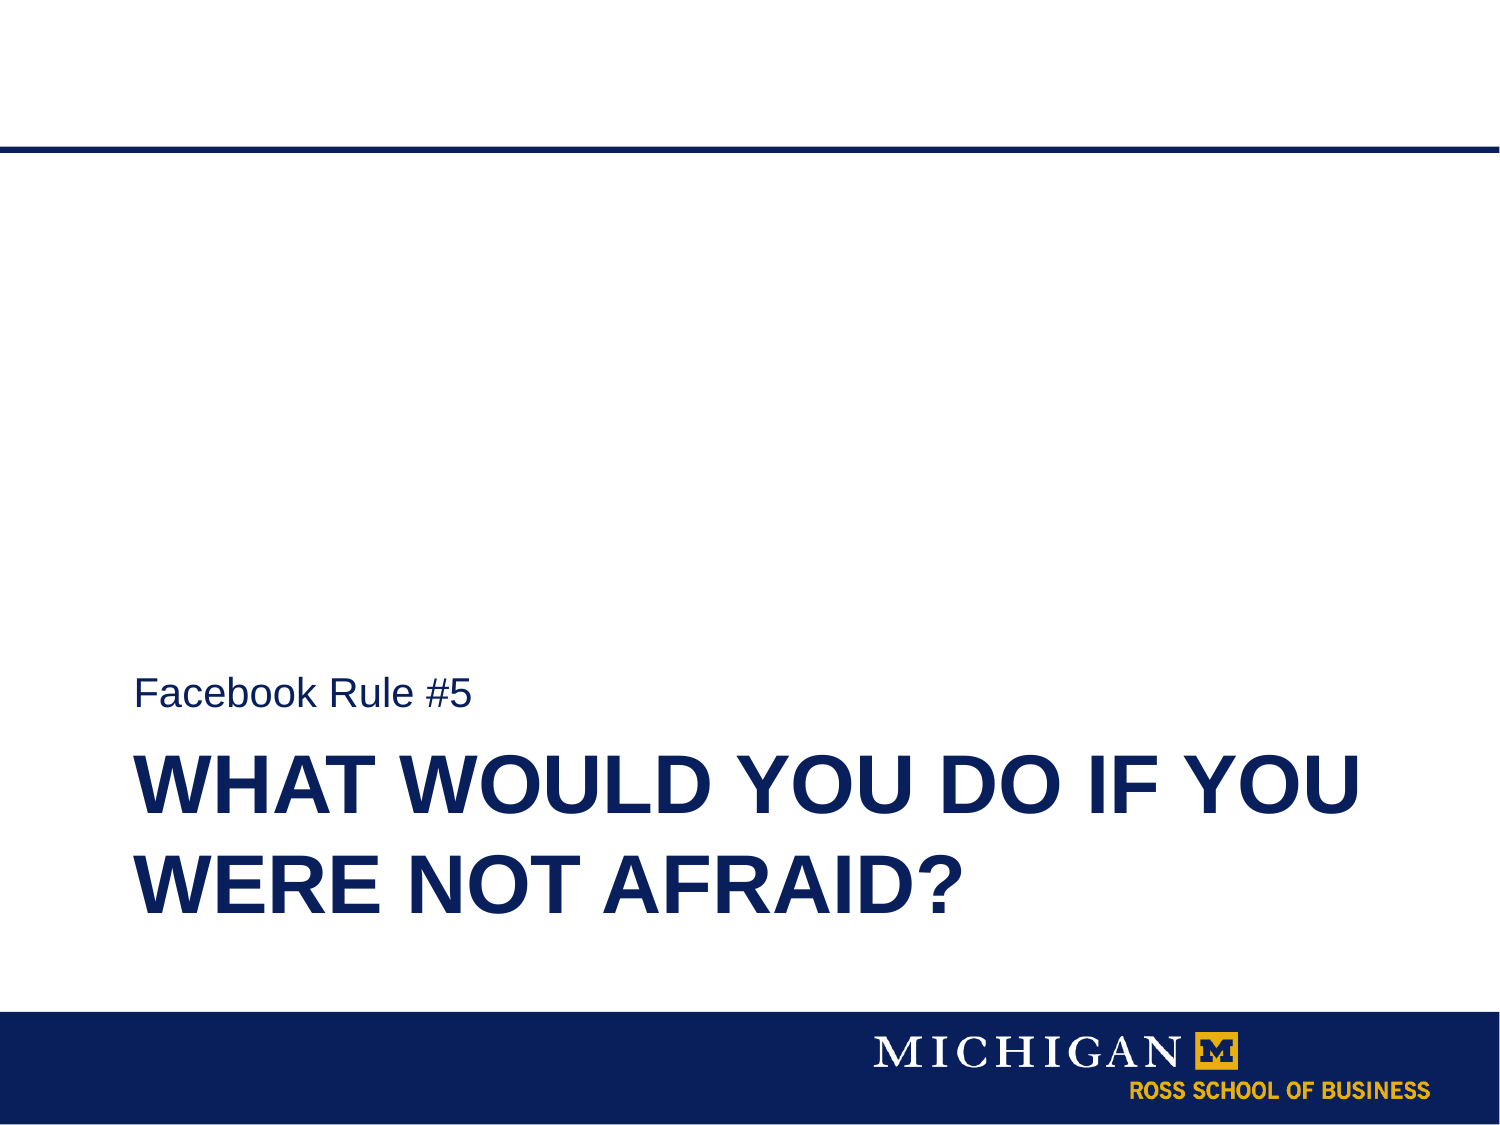

Facebook Rule #5
# What would you do if you were not afraid?